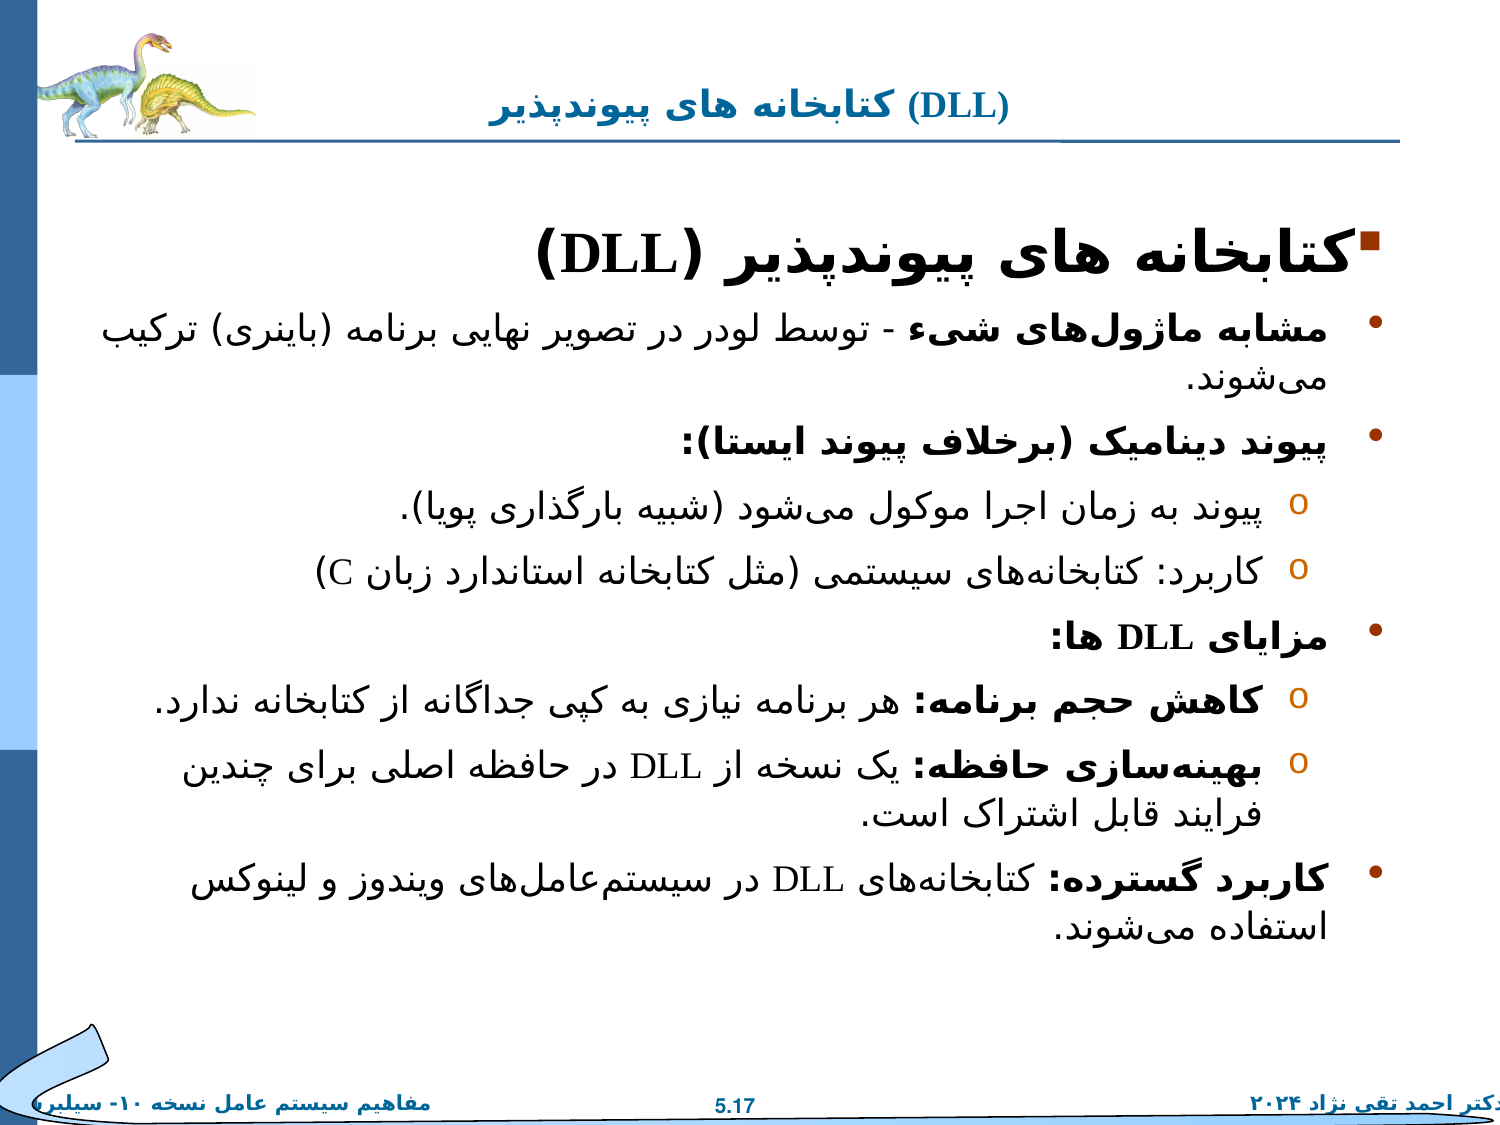

# کتابخانه های پیوندپذیر (DLL)
کتابخانه های پیوندپذیر (DLL)
مشابه ماژول‌های شیء - توسط لودر در تصویر نهایی برنامه (باینری) ترکیب می‌شوند.
پیوند دینامیک (برخلاف پیوند ایستا):
پیوند به زمان اجرا موکول می‌شود (شبیه بارگذاری پویا).
کاربرد: کتابخانه‌های سیستمی (مثل کتابخانه استاندارد زبان C)
مزایای DLL ها:
کاهش حجم برنامه: هر برنامه نیازی به کپی جداگانه از کتابخانه ندارد.
بهینه‌سازی حافظه: یک نسخه از DLL در حافظه اصلی برای چندین فرایند قابل اشتراک است.
کاربرد گسترده: کتابخانه‌های DLL در سیستم‌عامل‌های ویندوز و لینوکس استفاده می‌شوند.